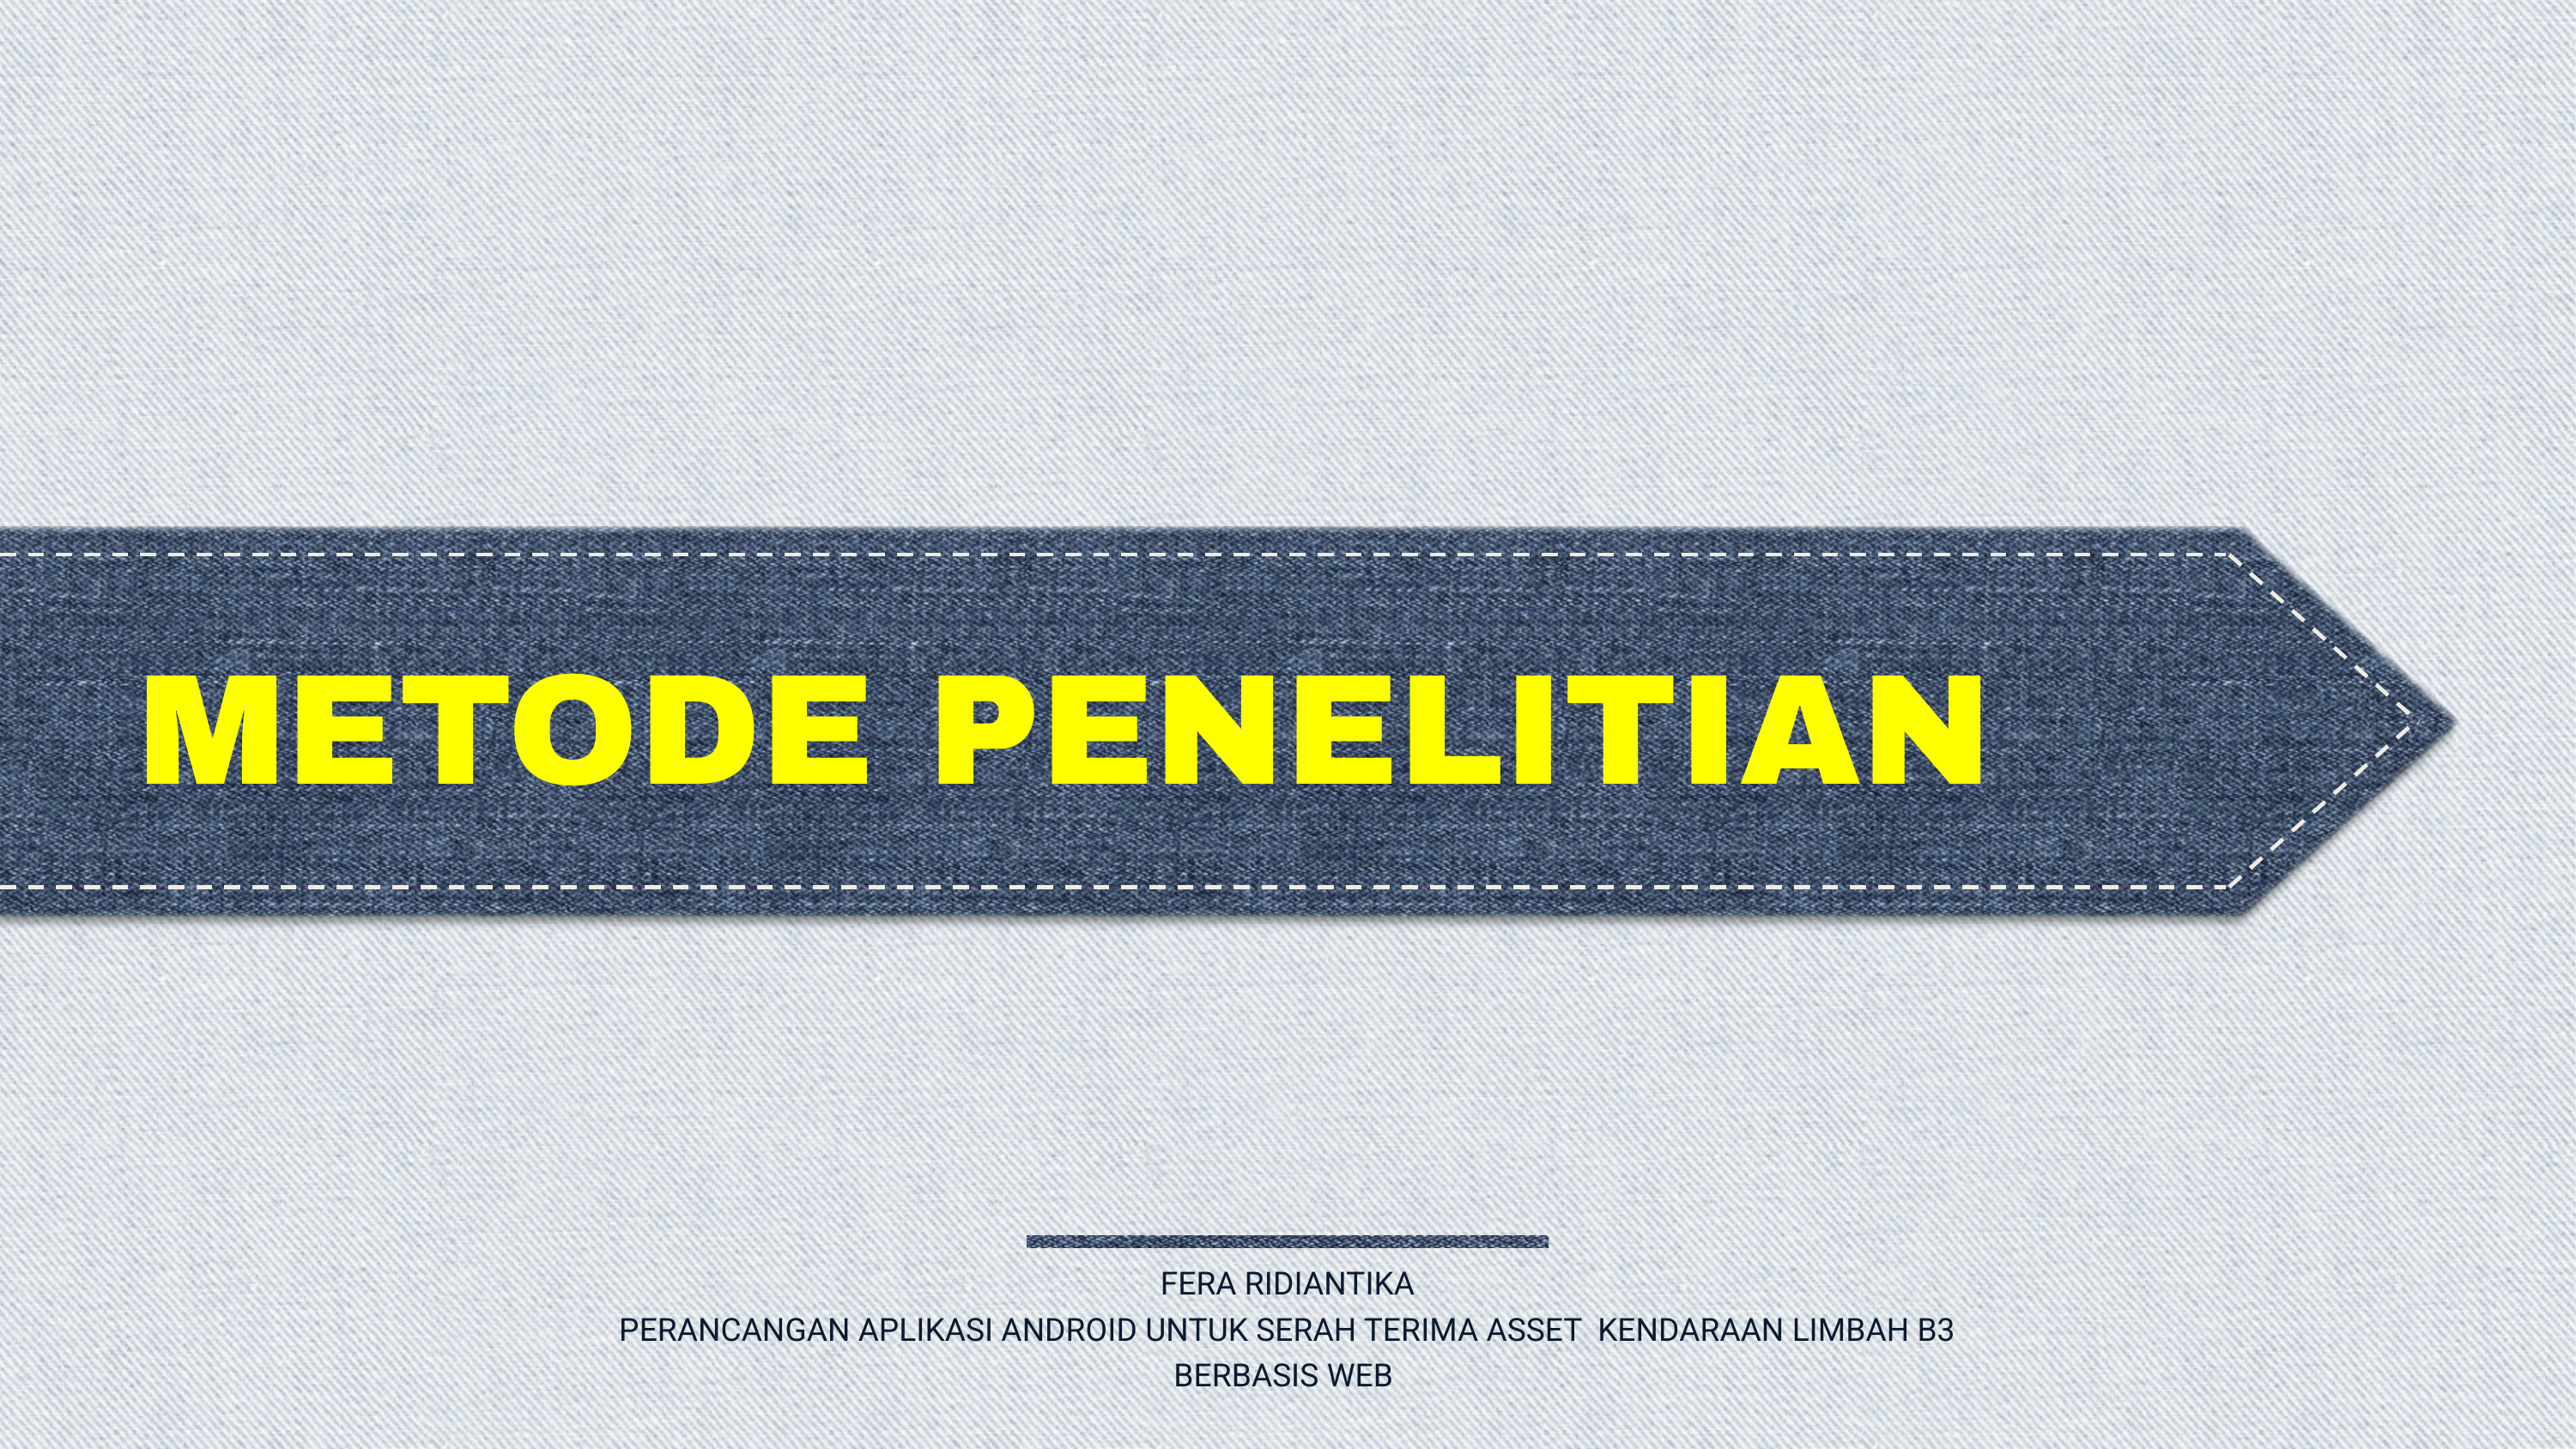

METODE PENELITIAN

FERA RIDIANTIKA
PERANCANGAN APLIKASI ANDROID UNTUK SERAH TERIMA ASSET  KENDARAAN LIMBAH B3 BERBASIS WEB